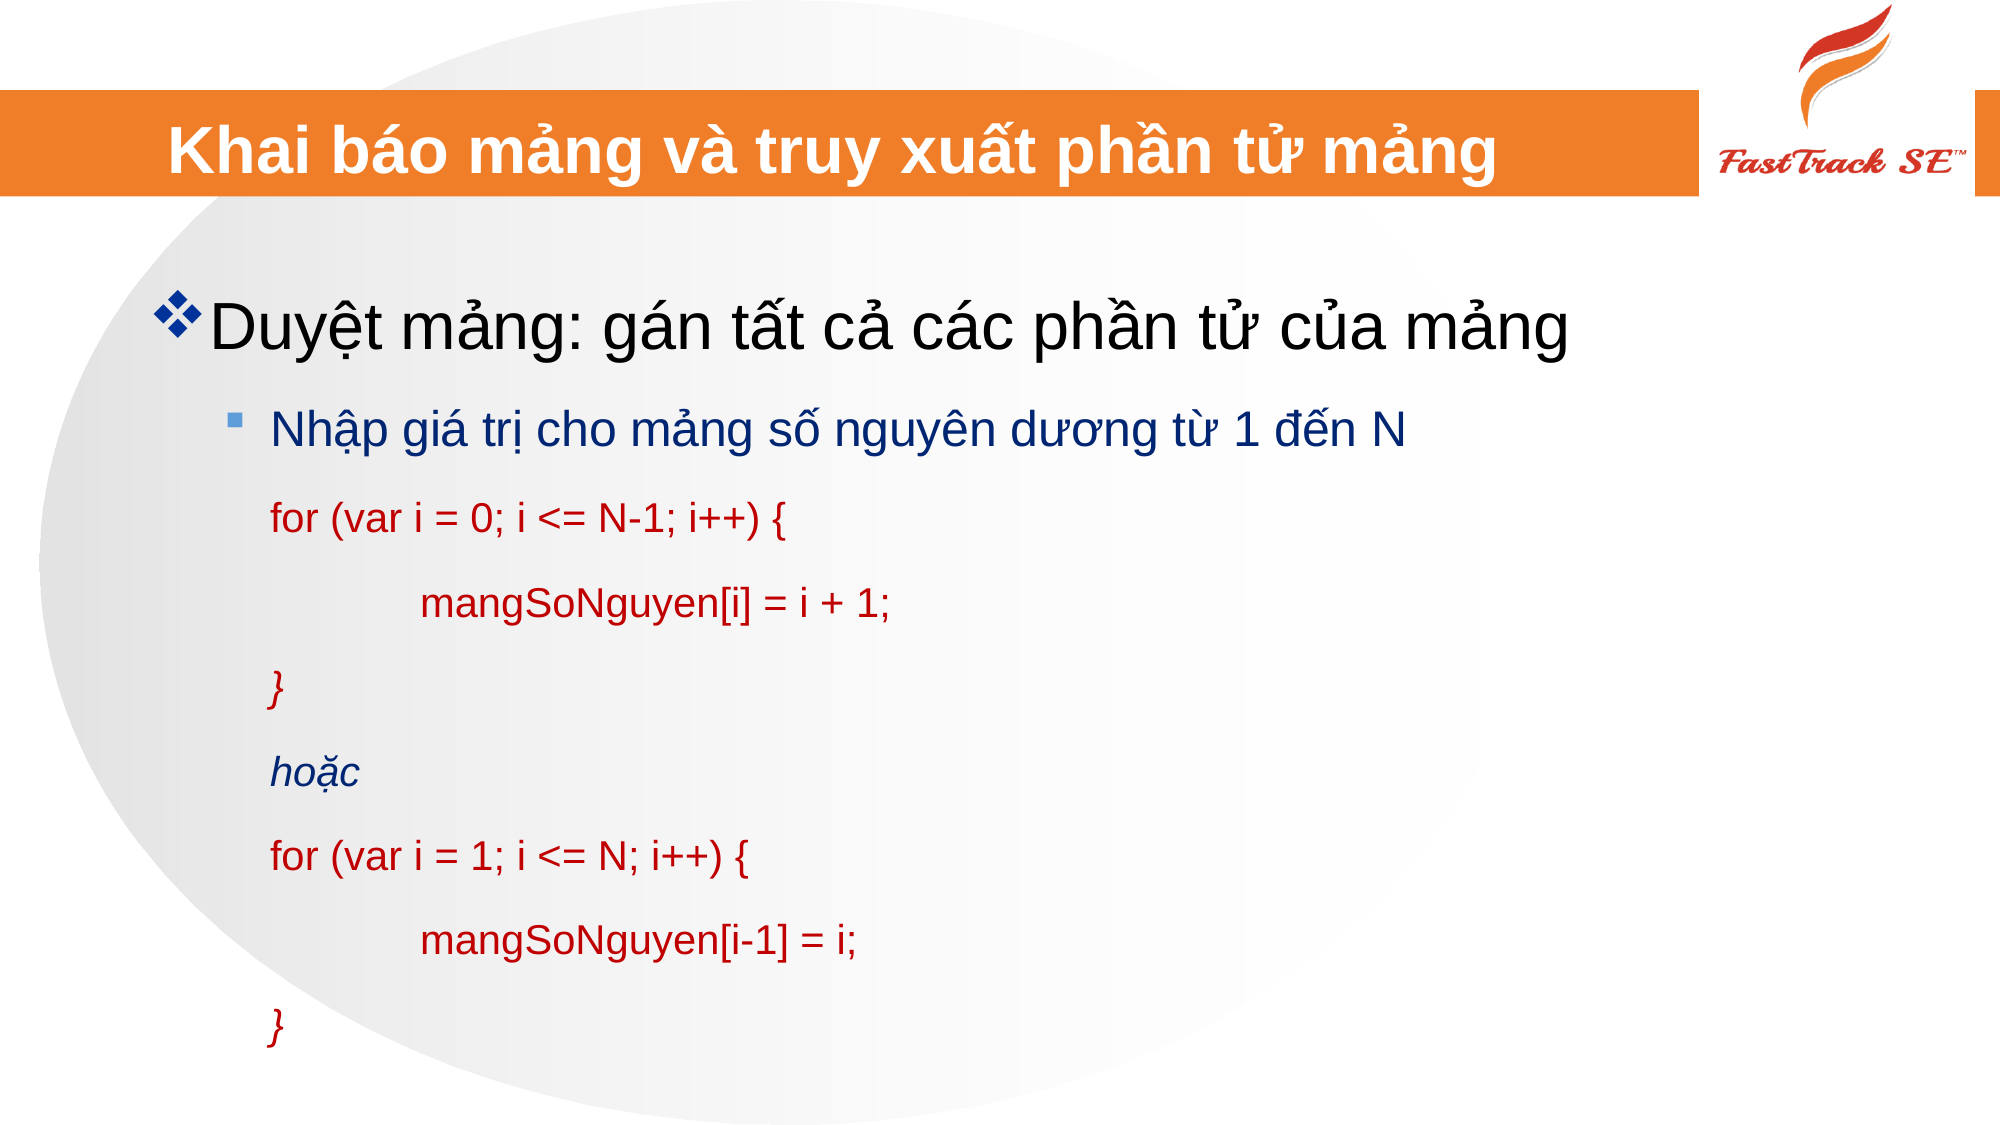

# Khai báo mảng và truy xuất phần tử mảng
Duyệt mảng: gán tất cả các phần tử của mảng
Nhập giá trị cho mảng số nguyên dương từ 1 đến N
for (var i = 0; i <= N-1; i++) {
	mangSoNguyen[i] = i + 1;
}
hoặc
for (var i = 1; i <= N; i++) {
	mangSoNguyen[i-1] = i;
}